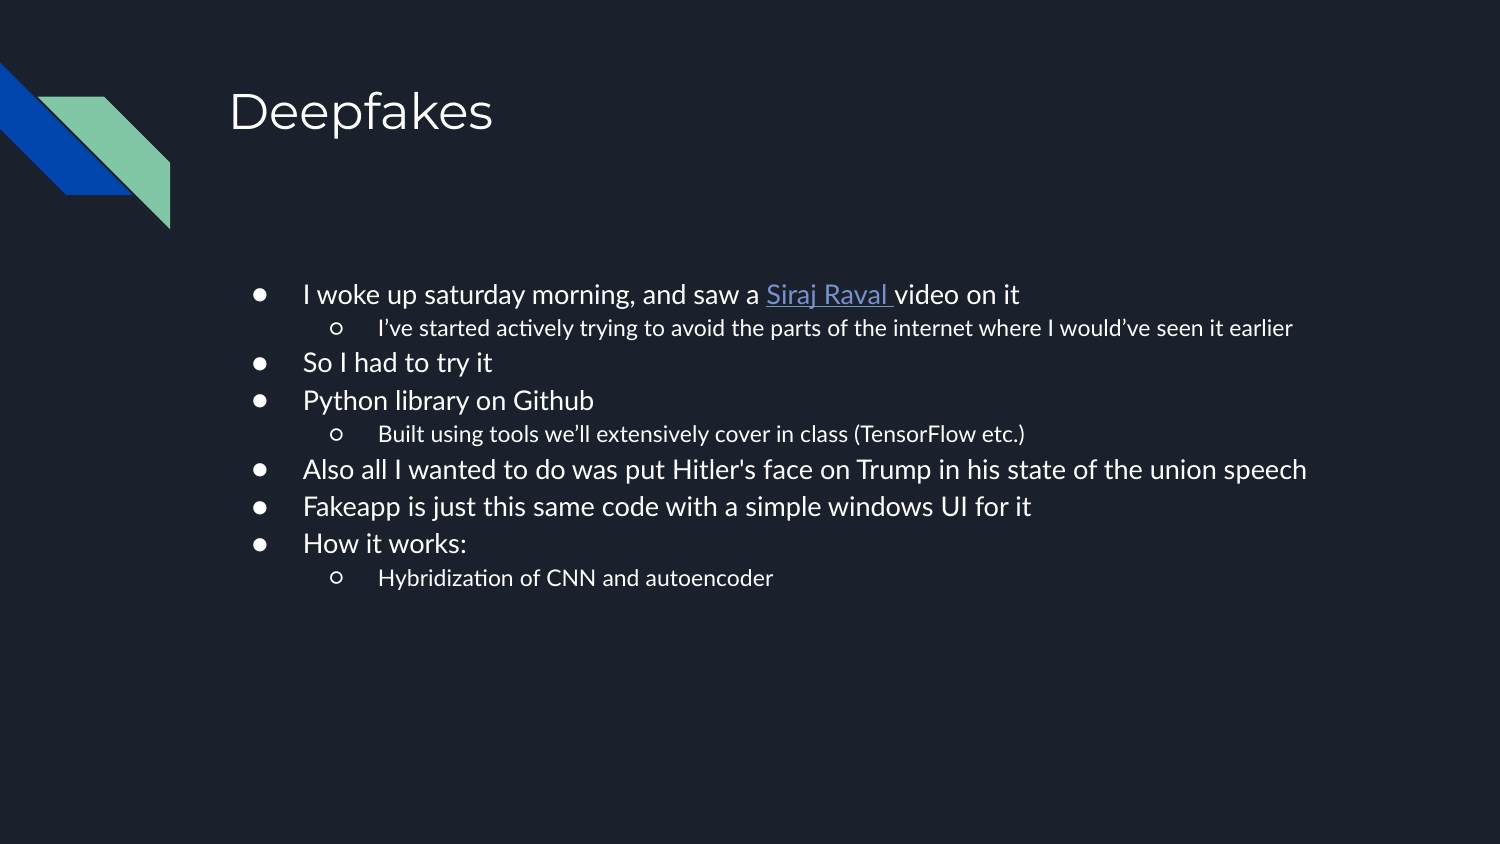

# Deepfakes
I woke up saturday morning, and saw a Siraj Raval video on it
I’ve started actively trying to avoid the parts of the internet where I would’ve seen it earlier
So I had to try it
Python library on Github
Built using tools we’ll extensively cover in class (TensorFlow etc.)
Also all I wanted to do was put Hitler's face on Trump in his state of the union speech
Fakeapp is just this same code with a simple windows UI for it
How it works:
Hybridization of CNN and autoencoder